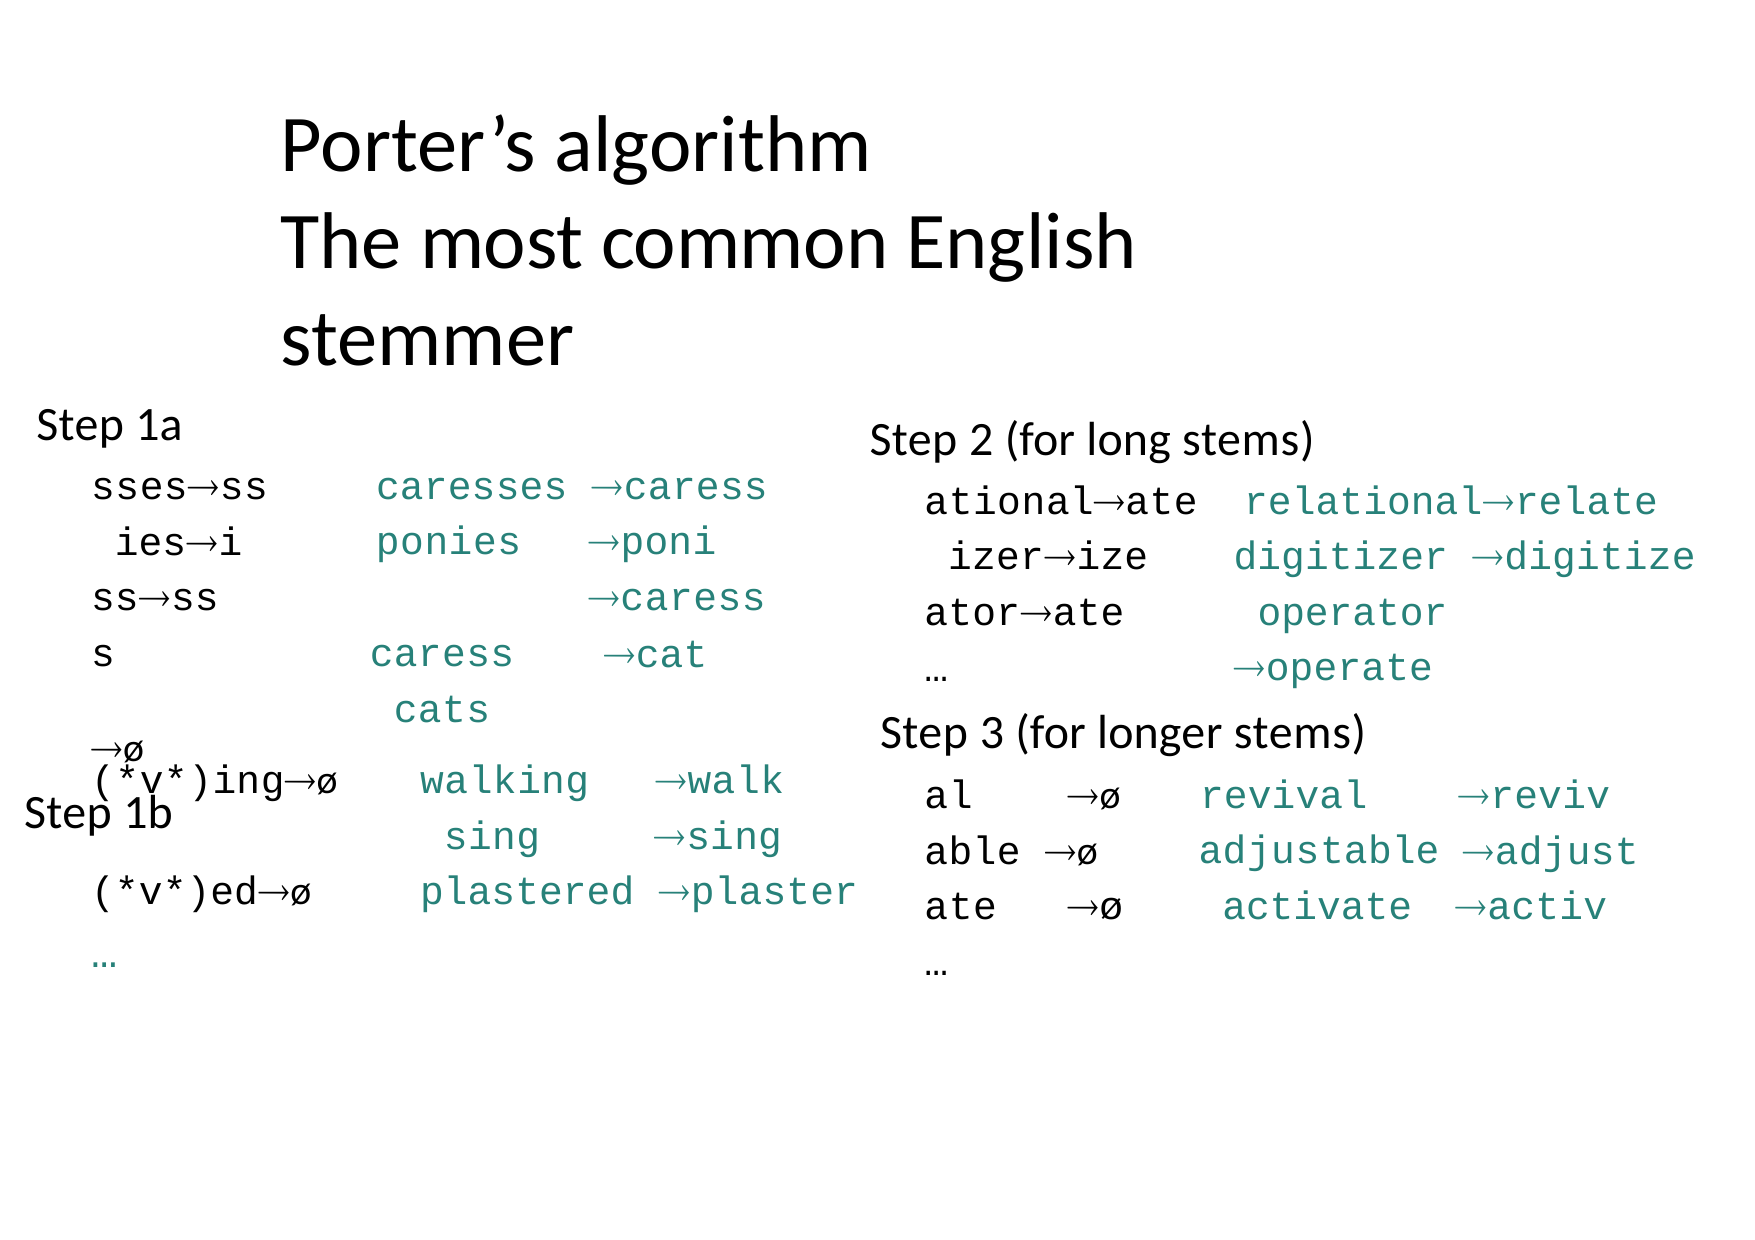

# Porter’s algorithm
The most common English stemmer
Step 1a
sses→ss  ies→i  ss→ss
s	→ø
Step 1b
Step 2 (for long stems)
caresses →caress
ational→ate  izer→ize  ator→ate
…
relational→relate  digitizer →digitize  operator	→operate
ponies  caress  cats
→poni
→caress
→cat
Step 3 (for longer stems)
walking  sing
→walk
→sing
(*v*)ing→ø
revival  adjustable  activate
→reviv
→adjust
→activ
al	→ø
able →ø
ate	→ø
…
(*v*)ed→ø
…
plastered →plaster